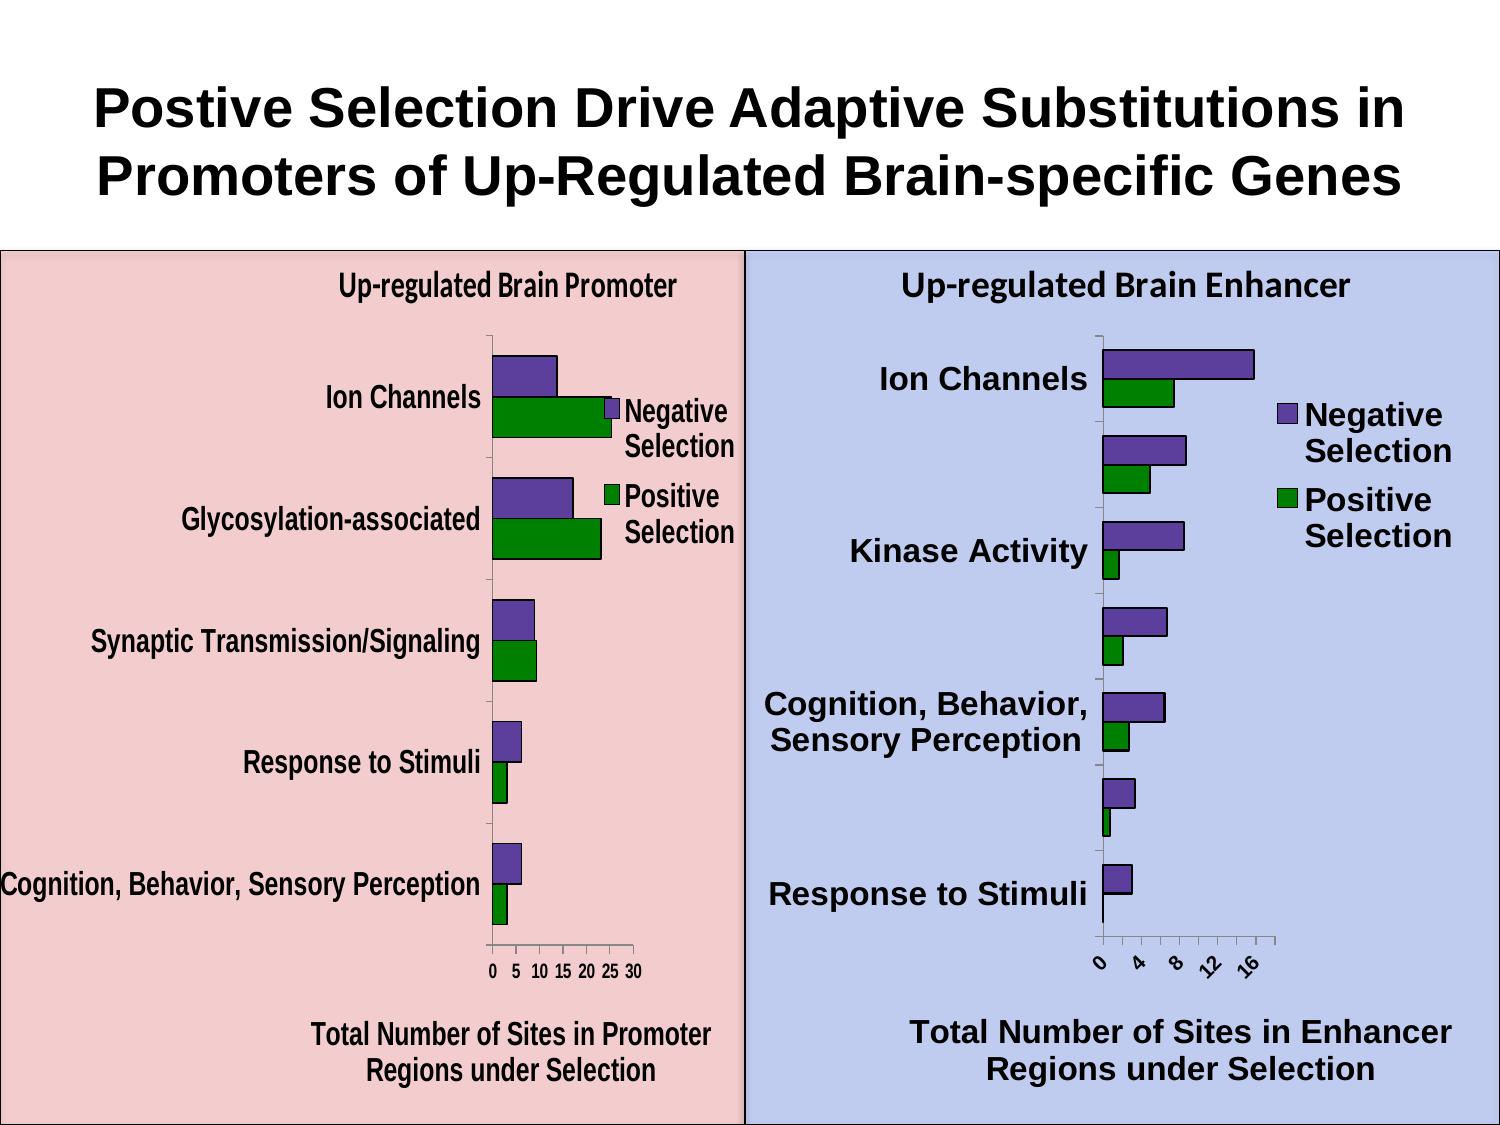

# Postive Selection Drive Adaptive Substitutions in Promoters of Up-Regulated Brain-specific Genes

### Chart: Up-regulated Brain Promoter

| Category |  |  |
|---|---|---|
| Cognition, Behavior, Sensory Perception | 6.157536999999993 | 3.120776 |
| Response to Stimuli | 6.157536999999993 | 3.120776 |
| Synaptic Transmission/Signaling | 8.946561 | 9.340998 |
| Glycosylation-associated | 17.086928 | 23.107884 |
| Ion Channels | 13.70379 | 25.370301 |

### Chart: Up-regulated Brain Enhancer

| Category |  |  |
|---|---|---|
| Response to Stimuli | 3.018706 | 0.0 |
| Memory | 3.346875999999996 | 0.724012 |
| Cognition, Behavior, Sensory Perception | 6.421975 | 2.683279 |
| Neuron Development | 6.689473 | 2.022844999999998 |
| Kinase Activity | 8.424301 | 1.604886 |
| Synaptic Transmission/Signaling | 8.675182 | 4.939619 |
| Ion Channels | 15.810732 | 7.388125 |